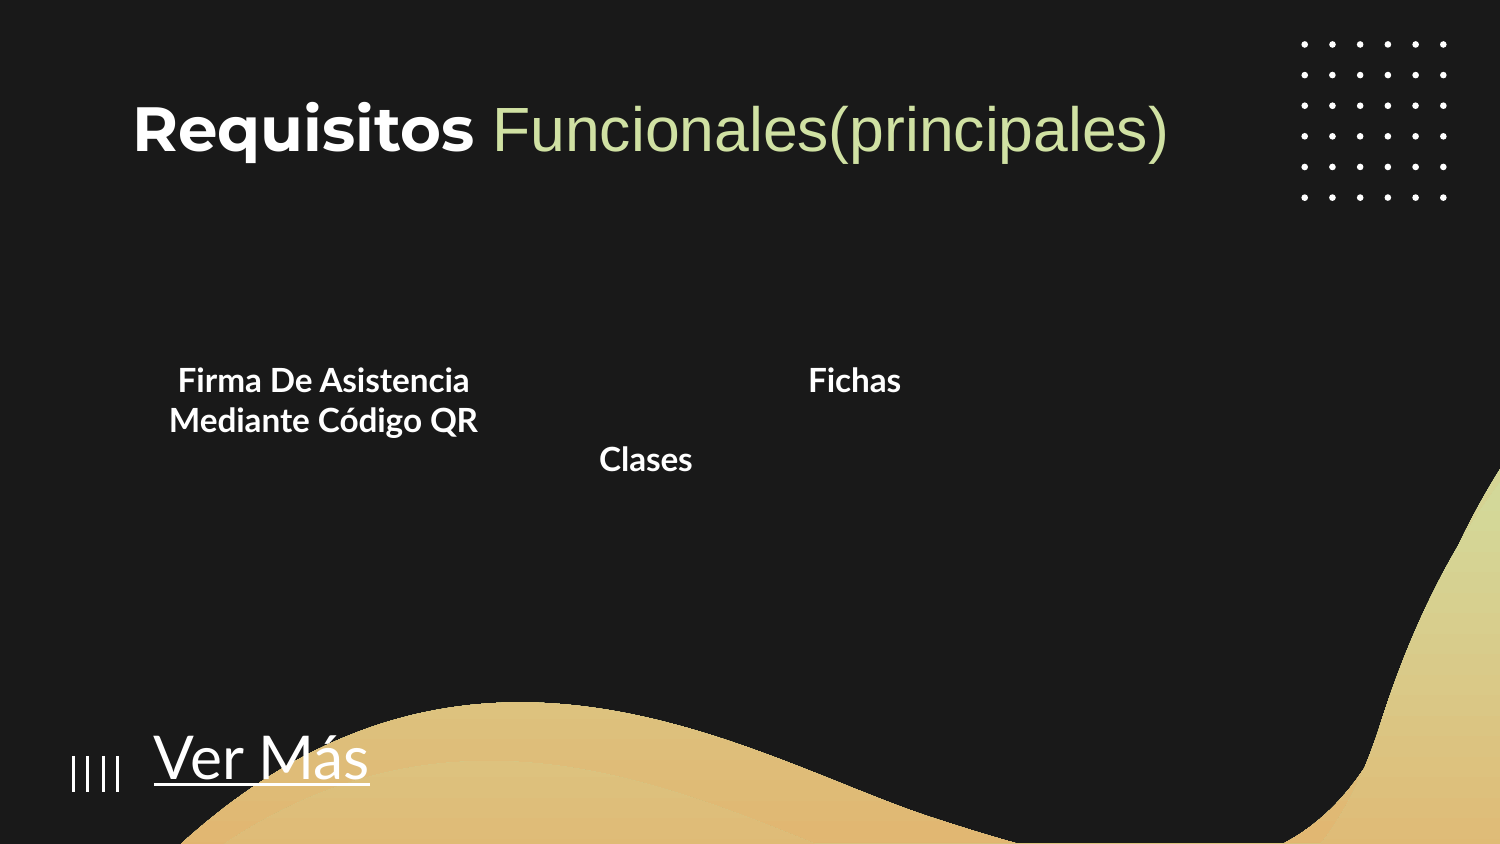

# Requisitos Funcionales(principales)
Firma De Asistencia Mediante Código QR
Fichas
Clases
Ver Más